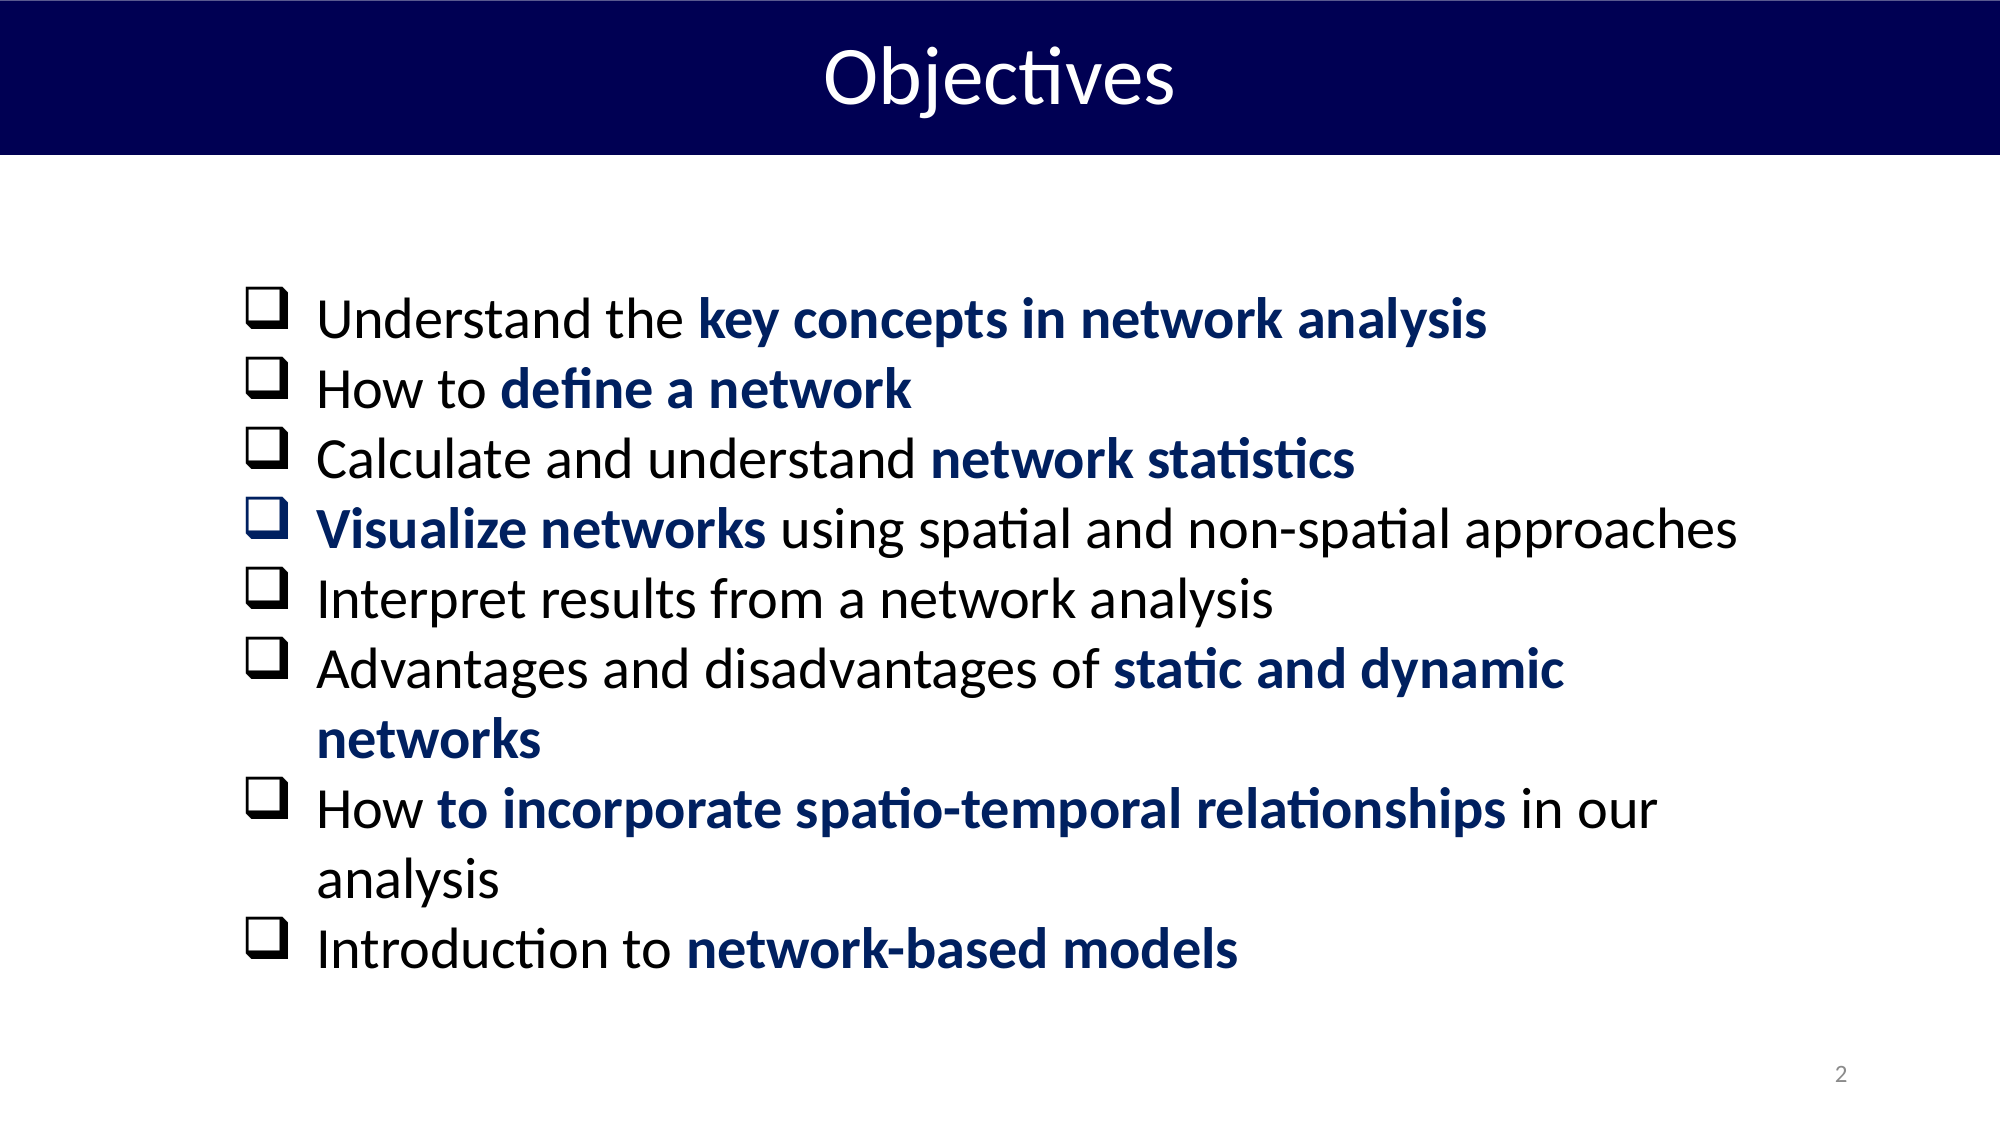

Objectives
Understand the key concepts in network analysis
How to define a network
Calculate and understand network statistics
Visualize networks using spatial and non-spatial approaches
Interpret results from a network analysis
Advantages and disadvantages of static and dynamic networks
How to incorporate spatio-temporal relationships in our analysis
Introduction to network-based models
2